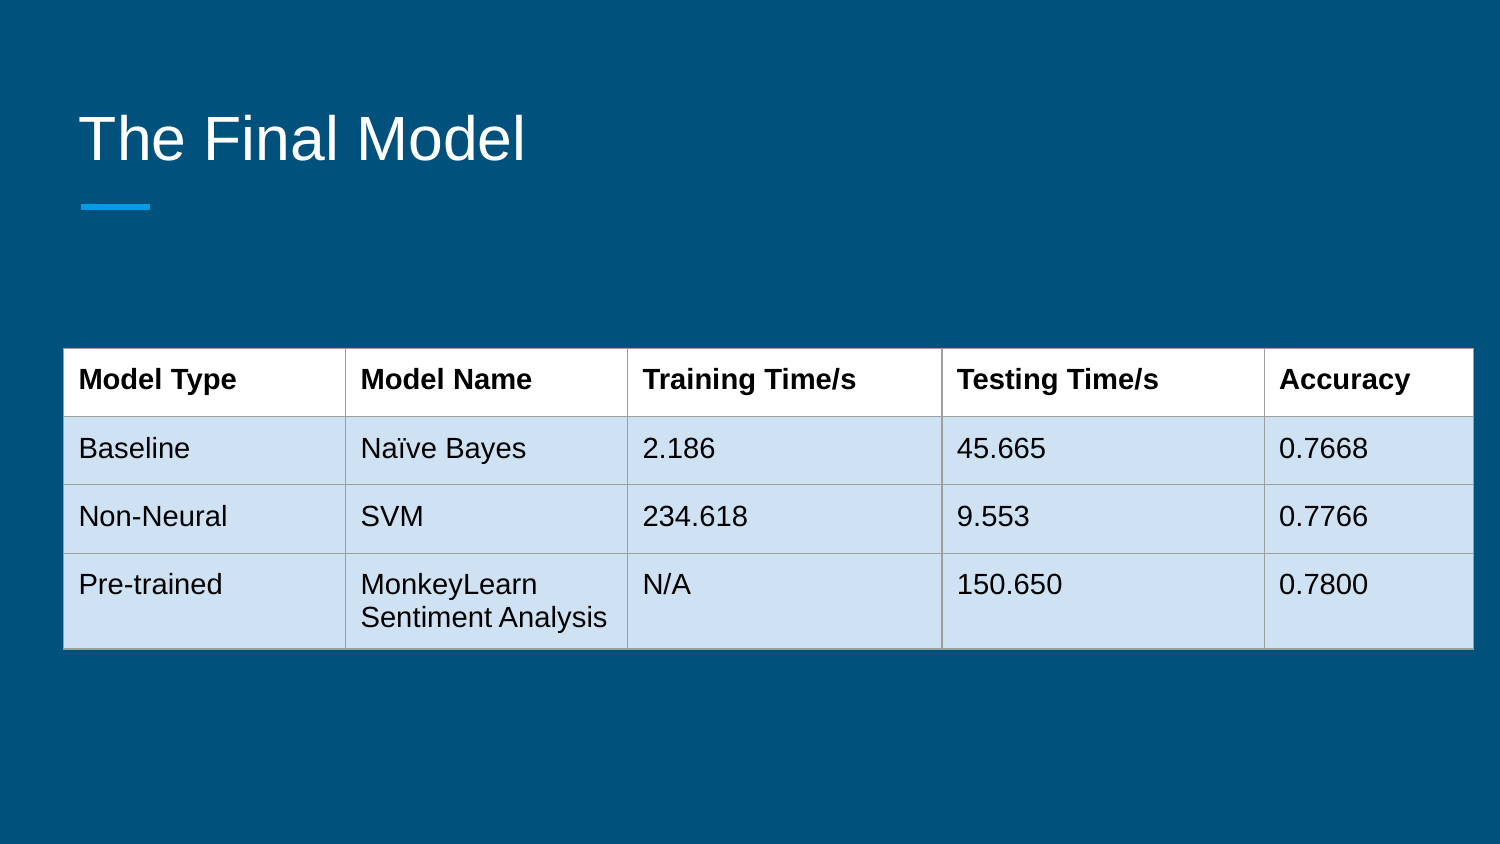

# The Final Model
| Model Type | Model Name | Training Time/s | Testing Time/s | Accuracy |
| --- | --- | --- | --- | --- |
| Baseline | Naïve Bayes | 2.186 | 45.665 | 0.7668 |
| Non-Neural | SVM | 234.618 | 9.553 | 0.7766 |
| Pre-trained | MonkeyLearn Sentiment Analysis | N/A | 150.650 | 0.7800 |